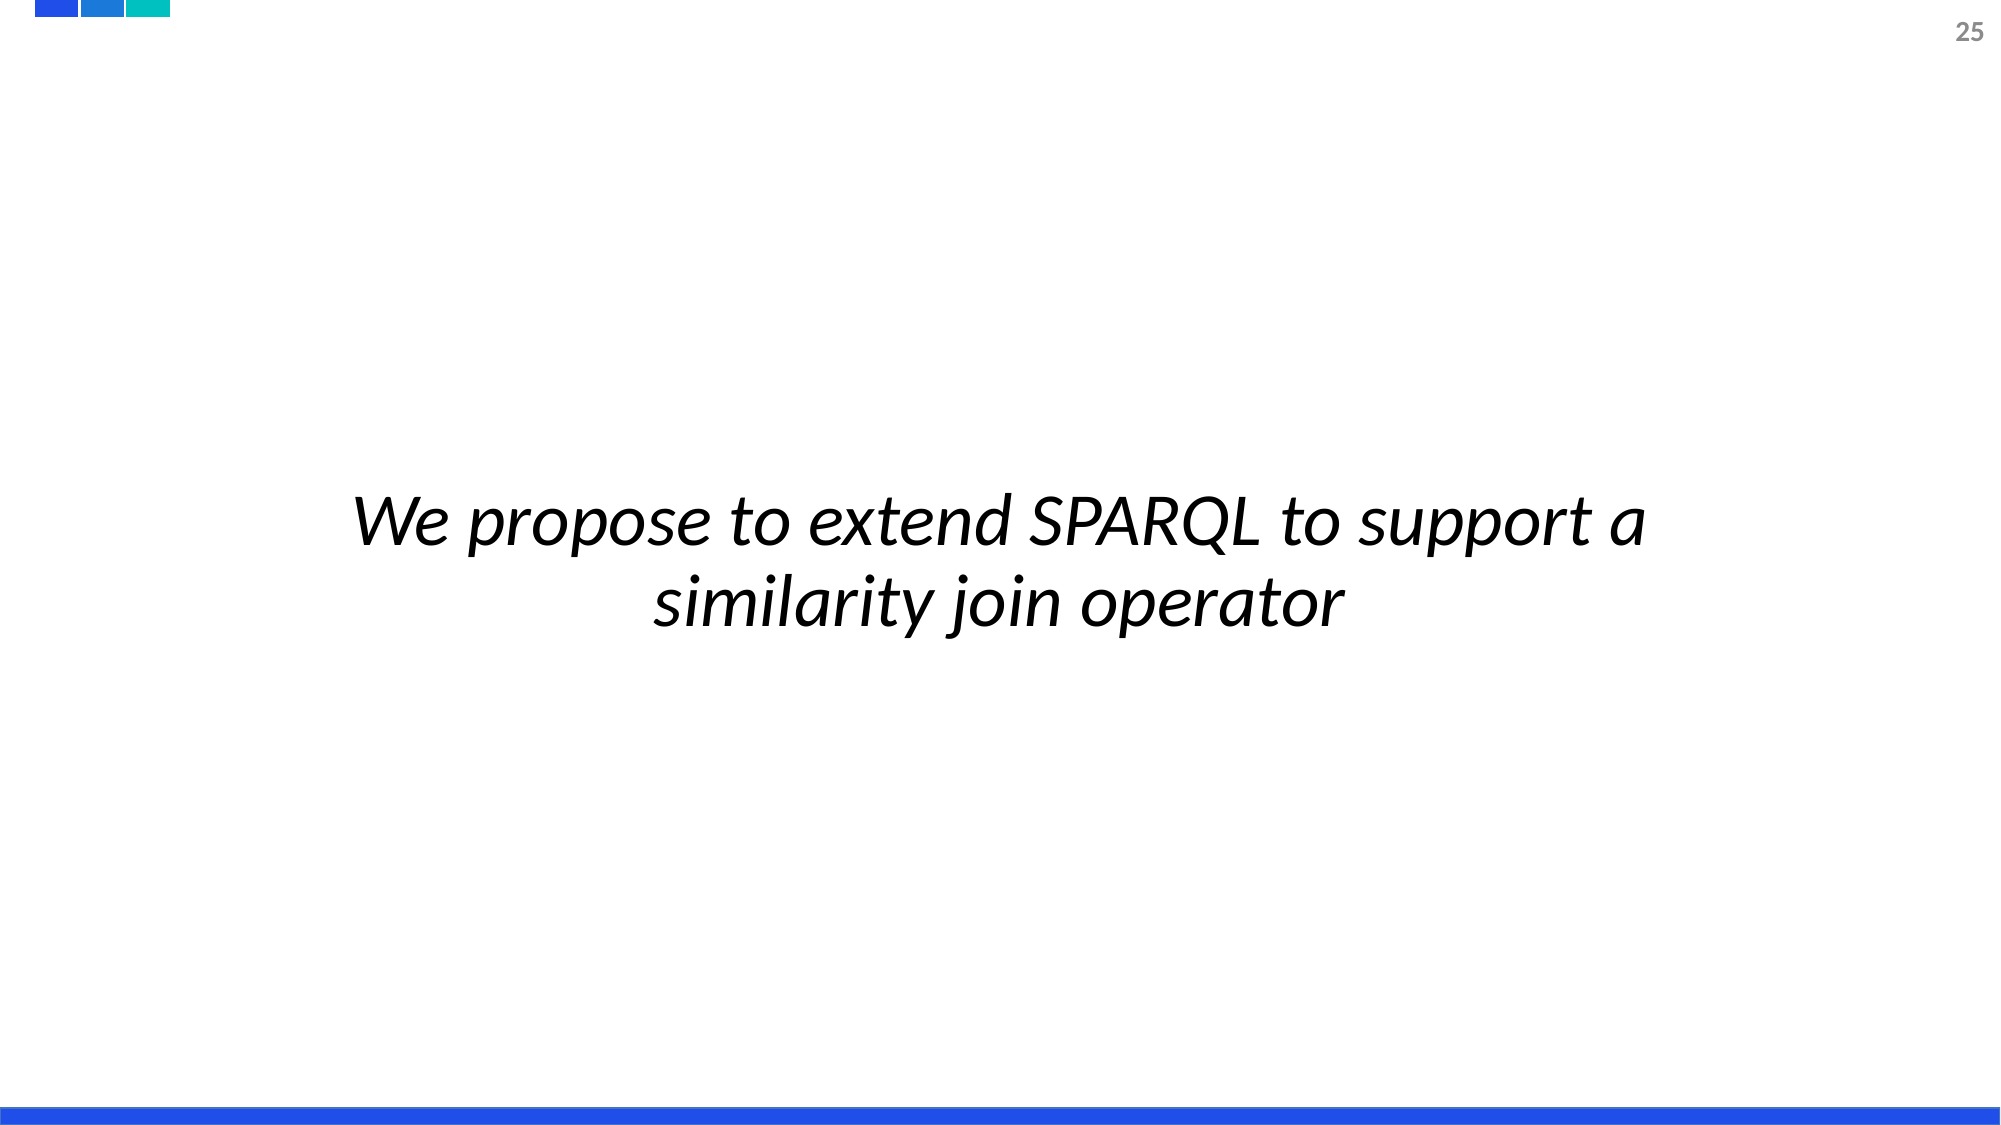

25
We propose to extend SPARQL to support a similarity join operator